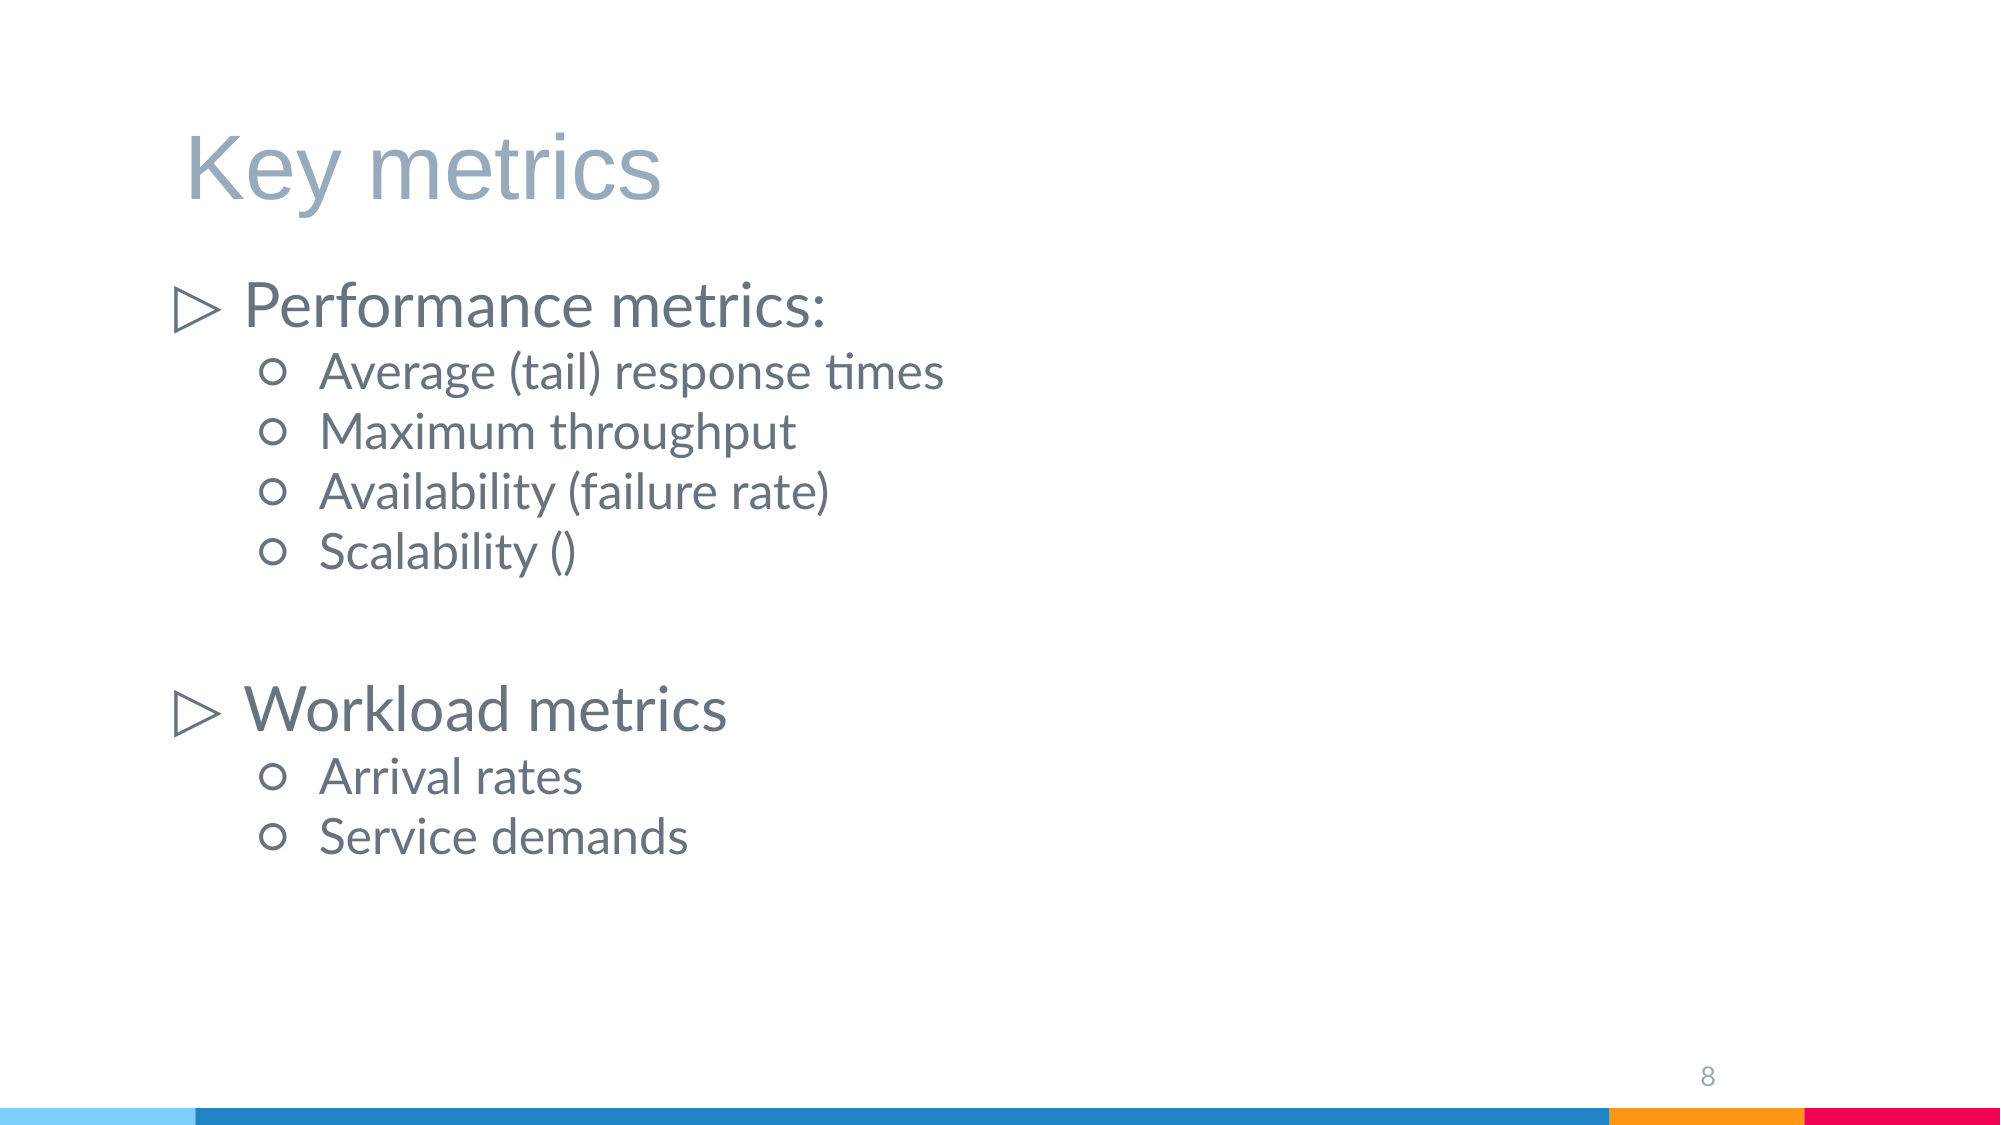

# Key metrics
Performance metrics:
Average (tail) response times
Maximum throughput
Availability (failure rate)
Scalability ()

Workload metrics
Arrival rates
Service demands

8